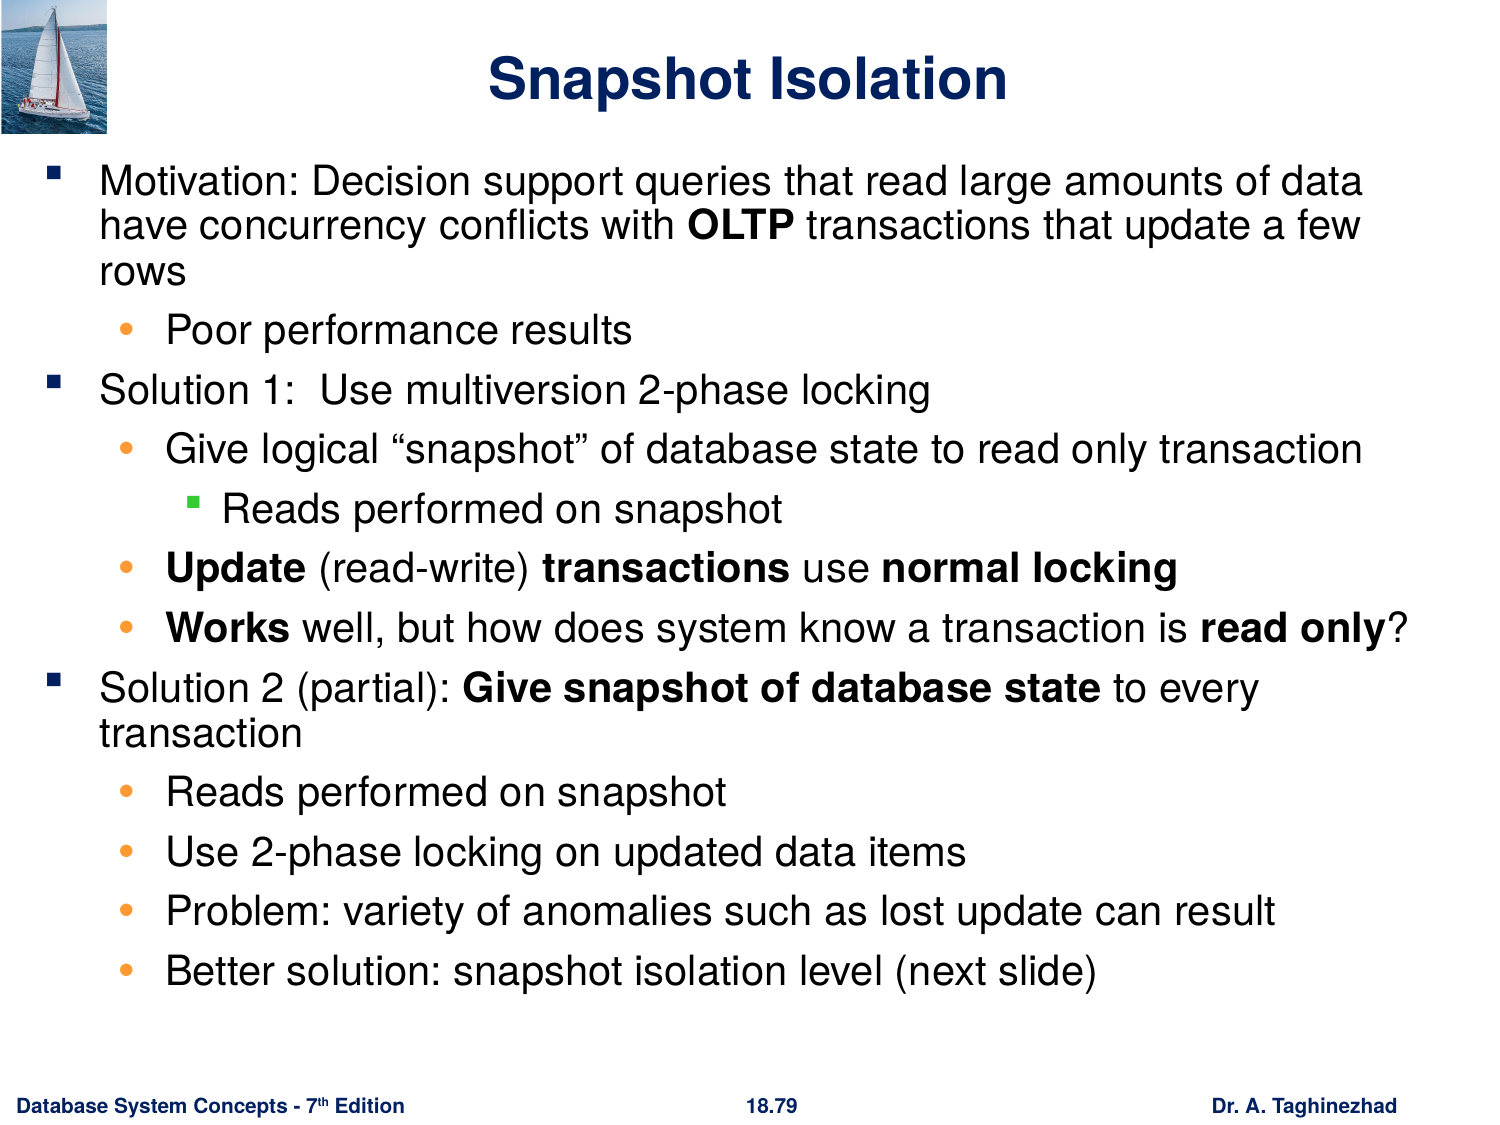

# Snapshot Isolation
Motivation: Decision support queries that read large amounts of data have concurrency conflicts with OLTP transactions that update a few rows
Poor performance results
Solution 1:  Use multiversion 2-phase locking
Give logical “snapshot” of database state to read only transaction
Reads performed on snapshot
Update (read-write) transactions use normal locking
Works well, but how does system know a transaction is read only?
Solution 2 (partial): Give snapshot of database state to every transaction
Reads performed on snapshot
Use 2-phase locking on updated data items
Problem: variety of anomalies such as lost update can result
Better solution: snapshot isolation level (next slide)